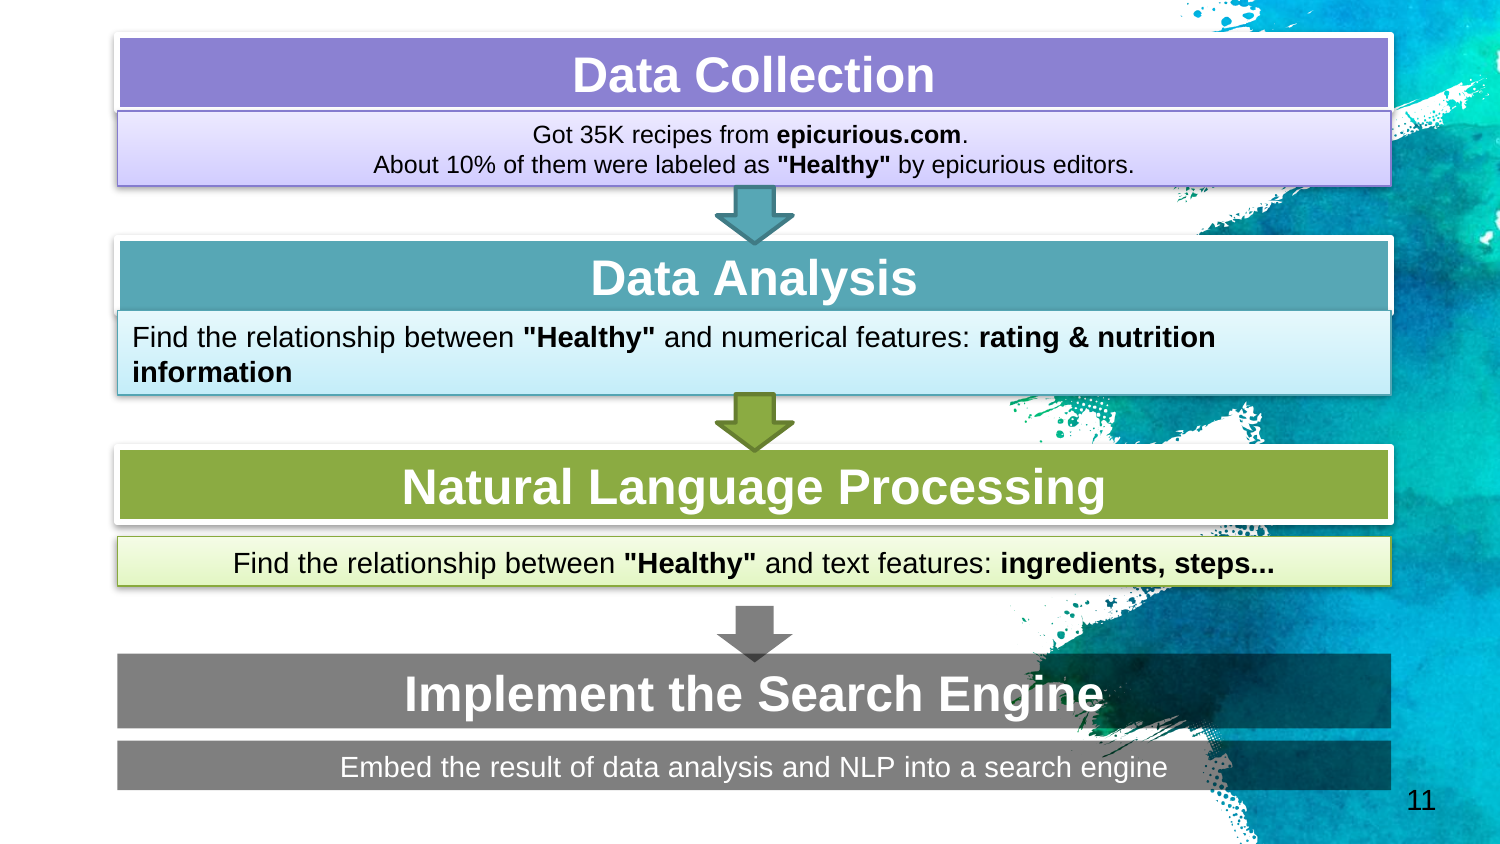

Data Collection
Got 35K recipes from epicurious.com.
About 10% of them were labeled as "Healthy" by epicurious editors.

Data Analysis
Find the relationship between "Healthy" and numerical features: rating & nutrition information

Natural Language Processing
Find the relationship between "Healthy" and text features: ingredients, steps...

Implement the Search Engine
Embed the result of data analysis and NLP into a search engine
11